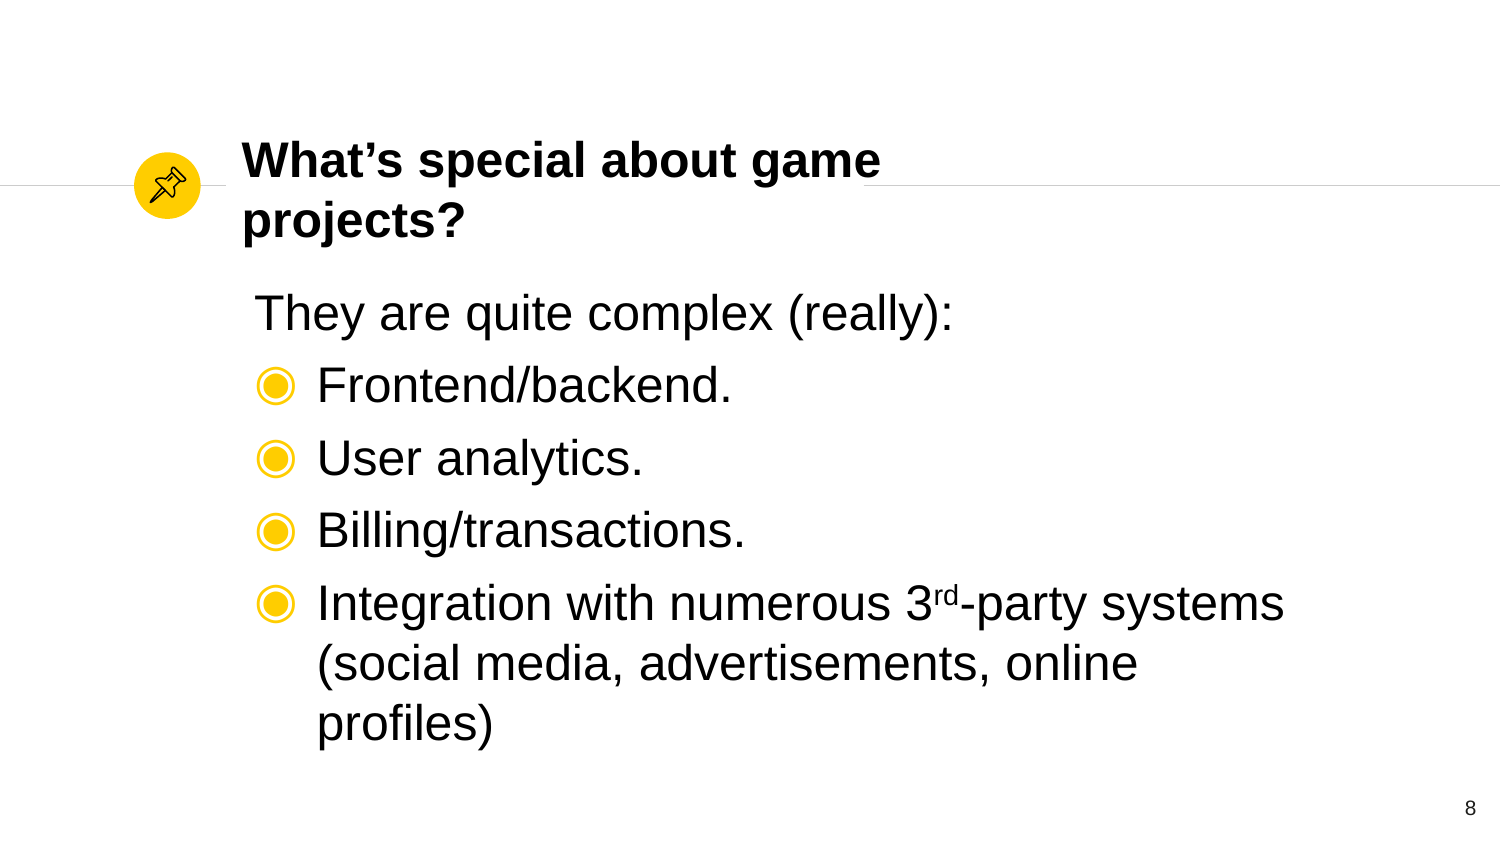

# What’s special about game projects?

They are quite complex (really):
Frontend/backend.
User analytics.
Billing/transactions.
Integration with numerous 3rd-party systems
(social media, advertisements, online profiles)
8